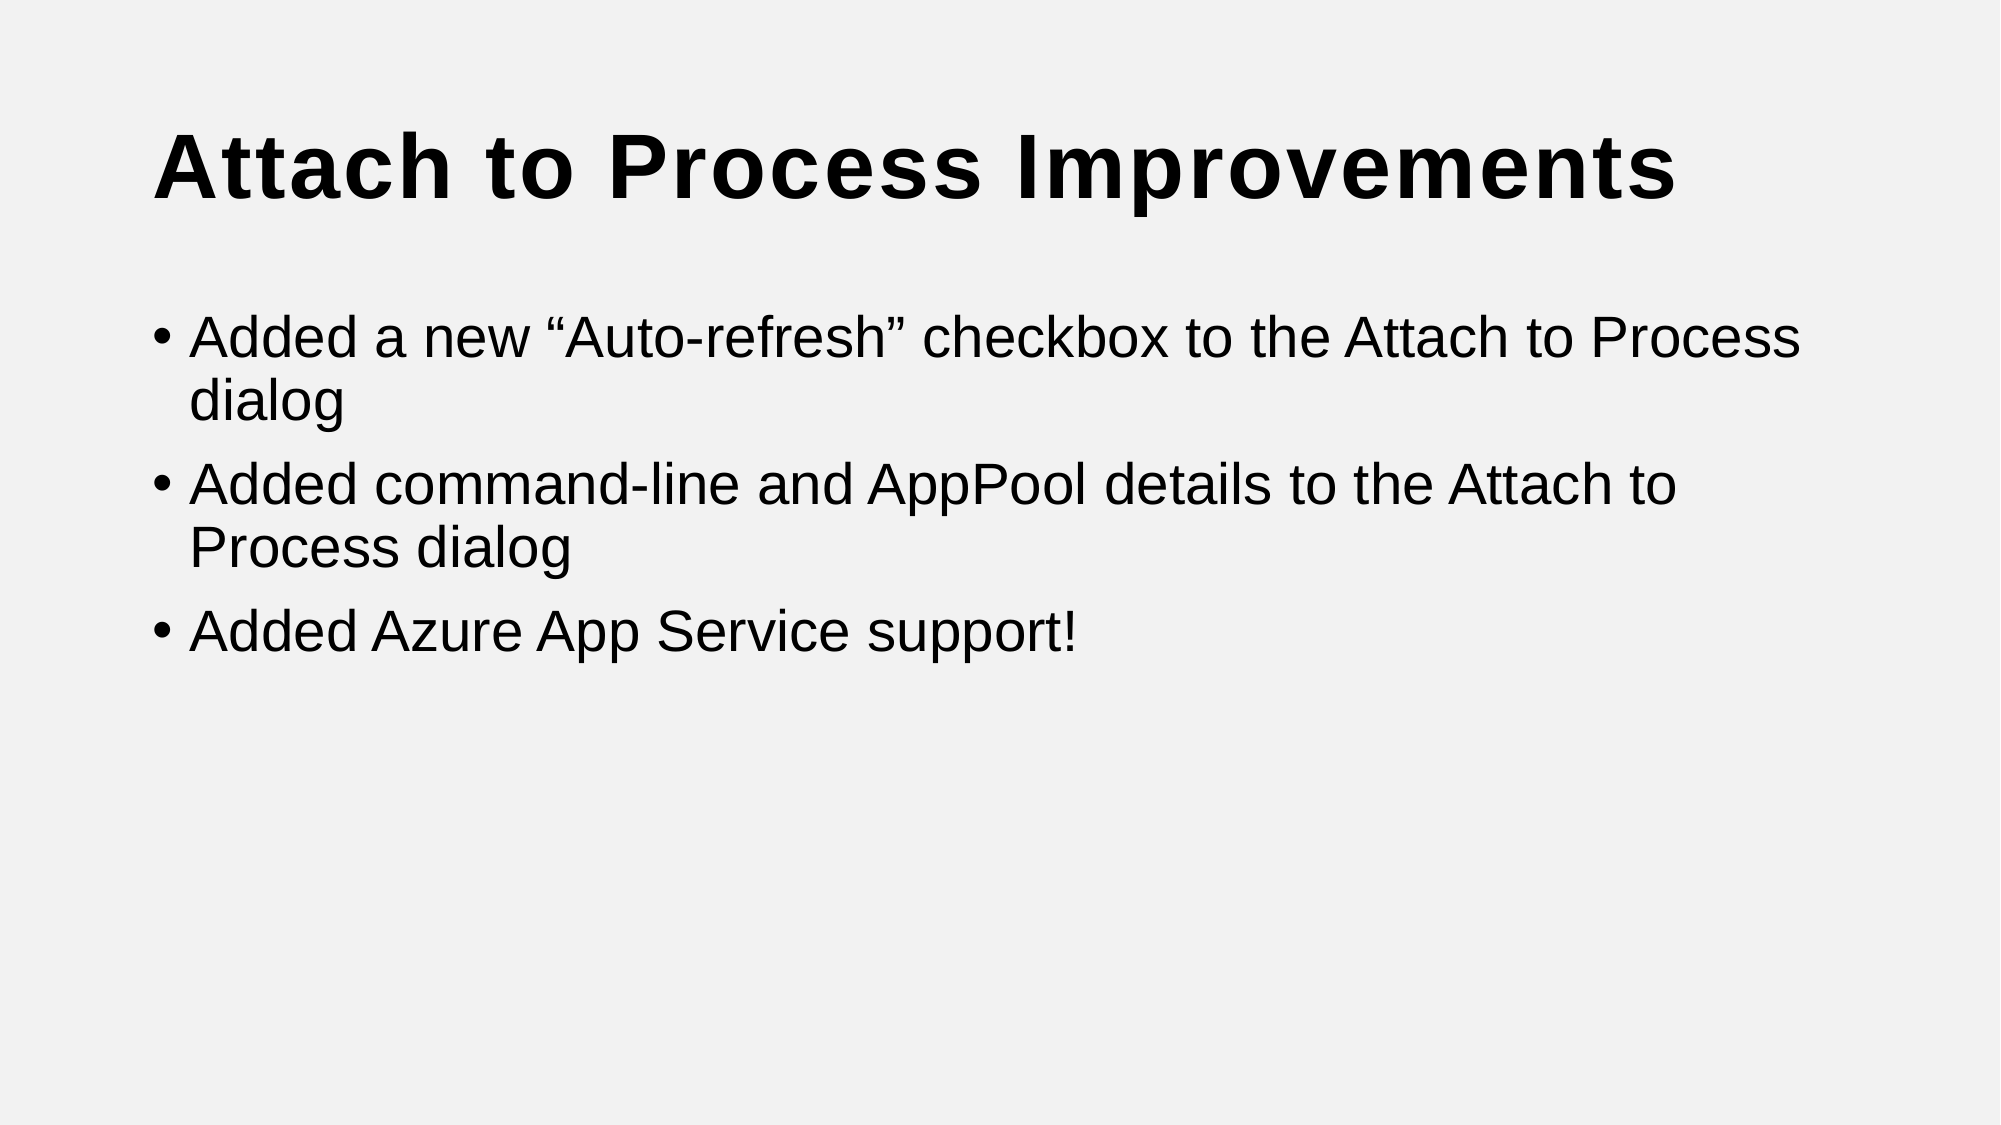

# Attach to Process Improvements
Added a new “Auto-refresh” checkbox to the Attach to Process dialog
Added command-line and AppPool details to the Attach to Process dialog
Added Azure App Service support!